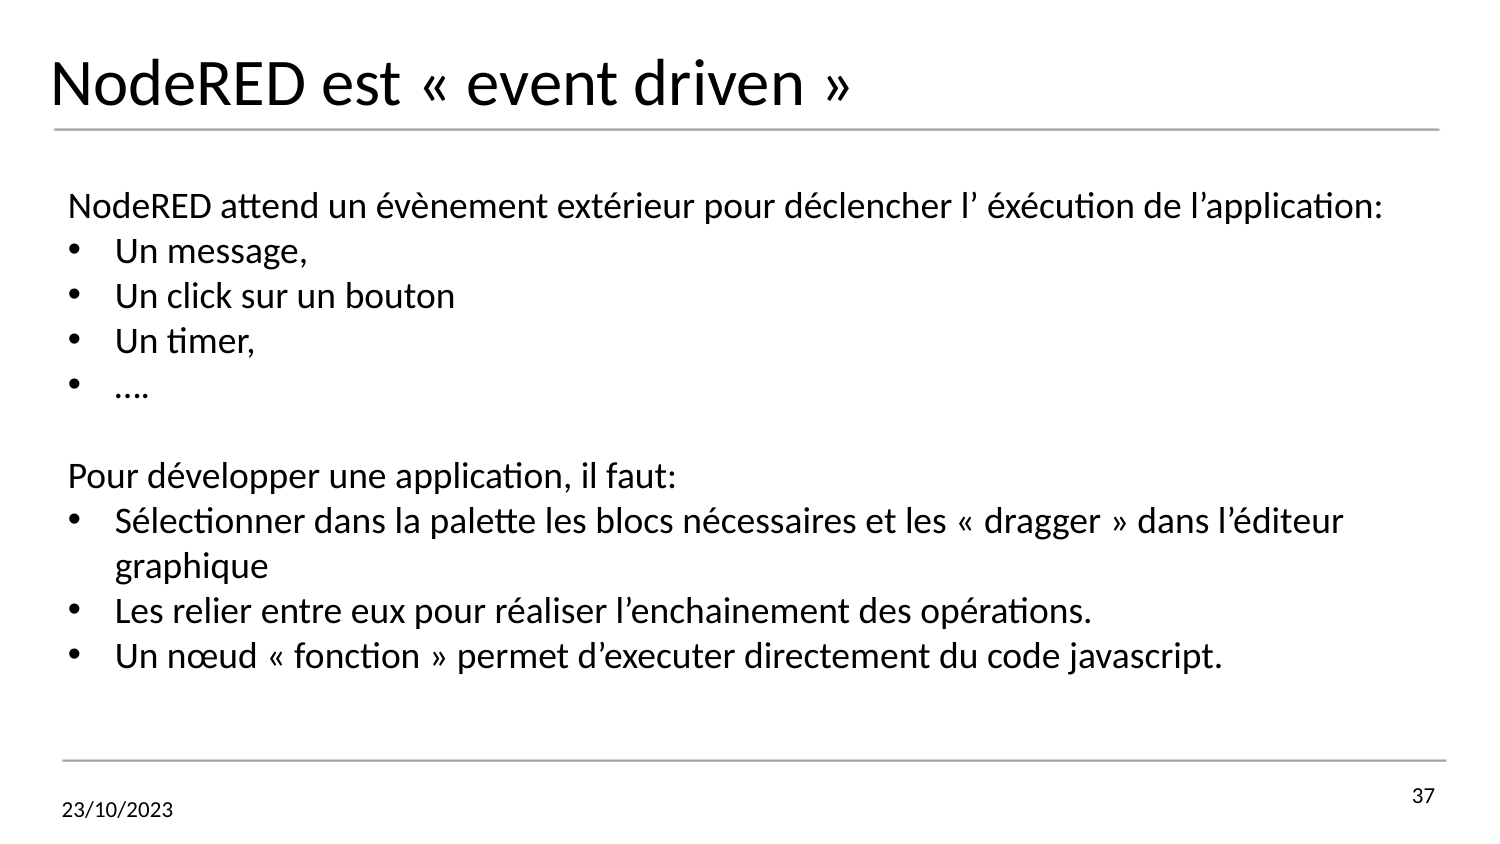

# NodeRED est « event driven »
NodeRED attend un évènement extérieur pour déclencher l’ éxécution de l’application:
Un message,
Un click sur un bouton
Un timer,
….

Pour développer une application, il faut:
Sélectionner dans la palette les blocs nécessaires et les « dragger » dans l’éditeur graphique
Les relier entre eux pour réaliser l’enchainement des opérations.
Un nœud « fonction » permet d’executer directement du code javascript.